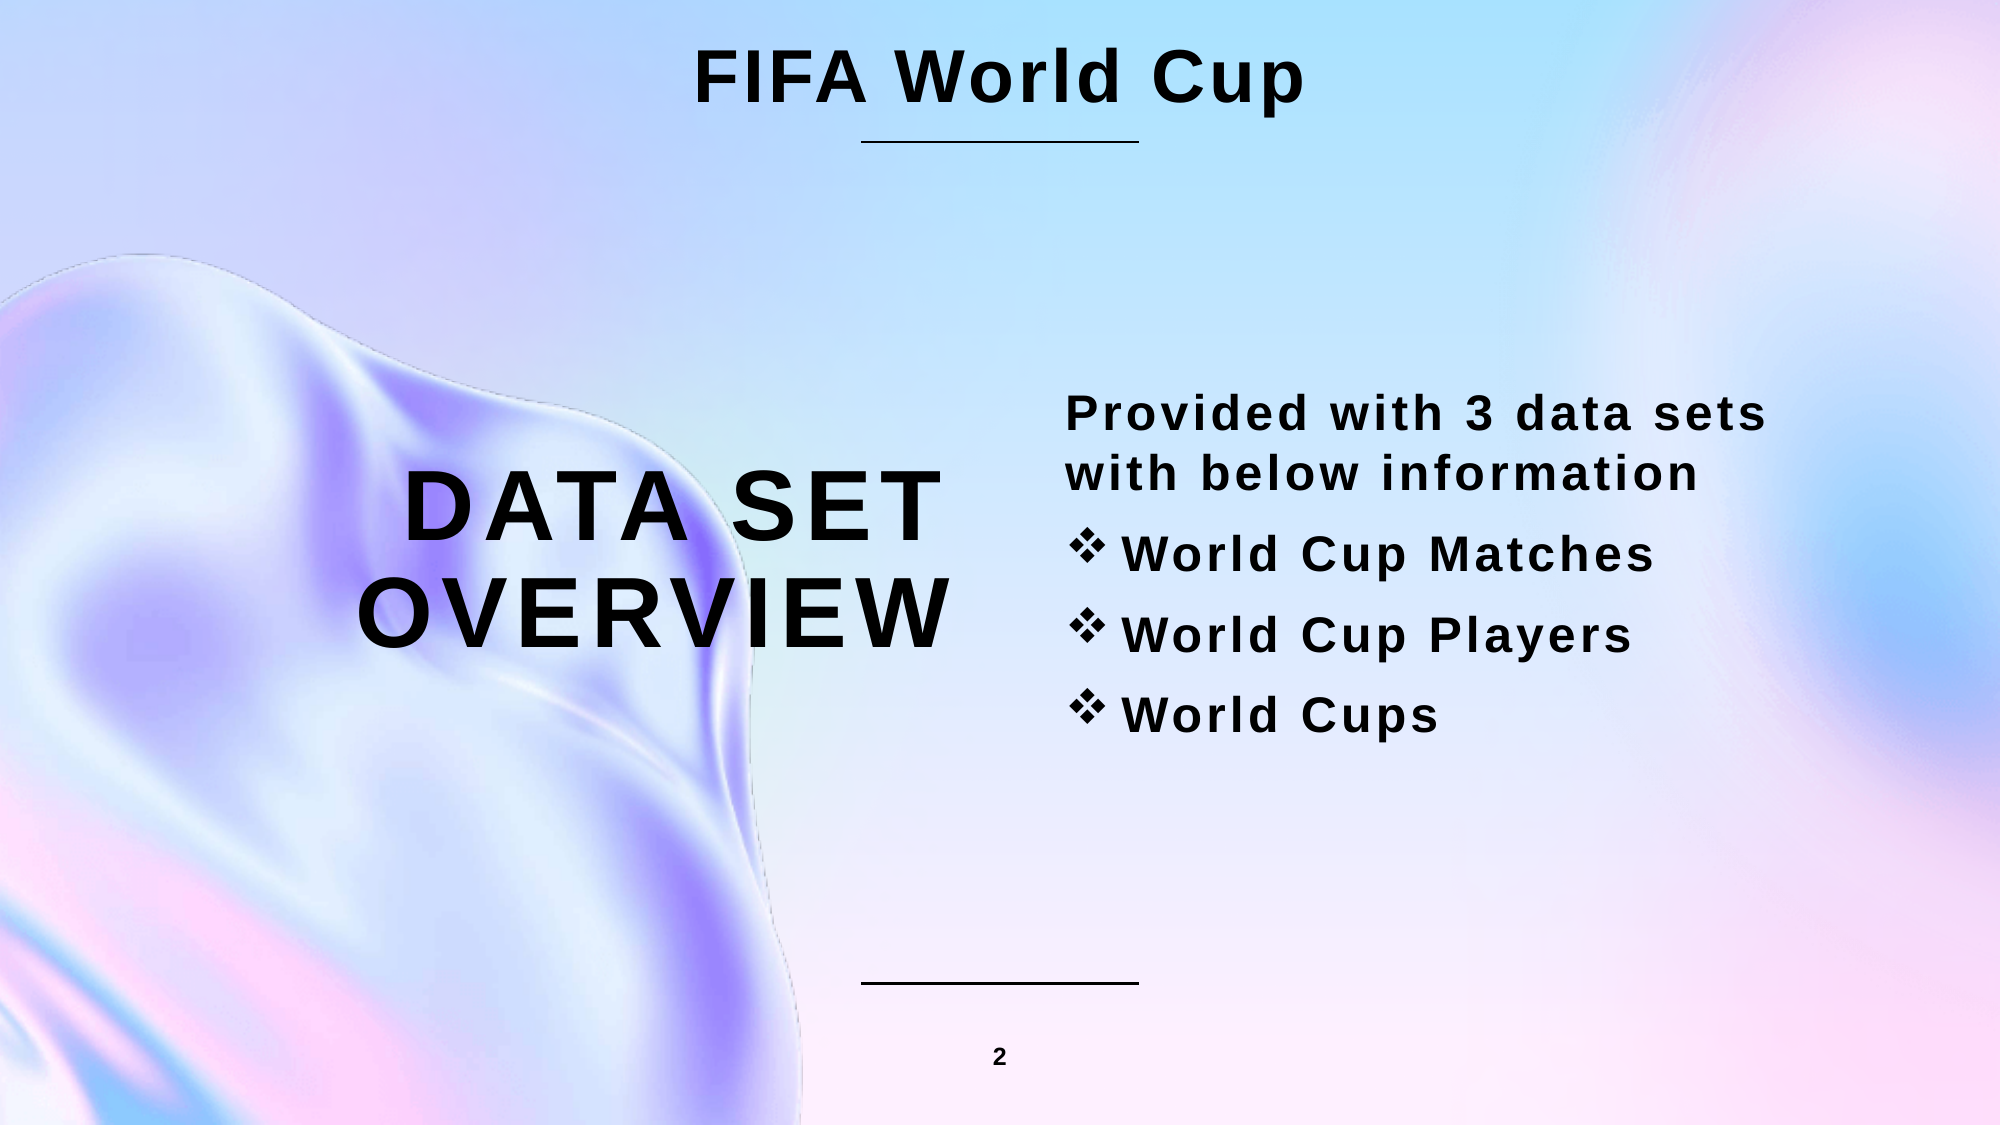

FIFA World Cup
Provided with 3 data sets with below information
World Cup Matches
World Cup Players
World Cups
# Data set overview
2